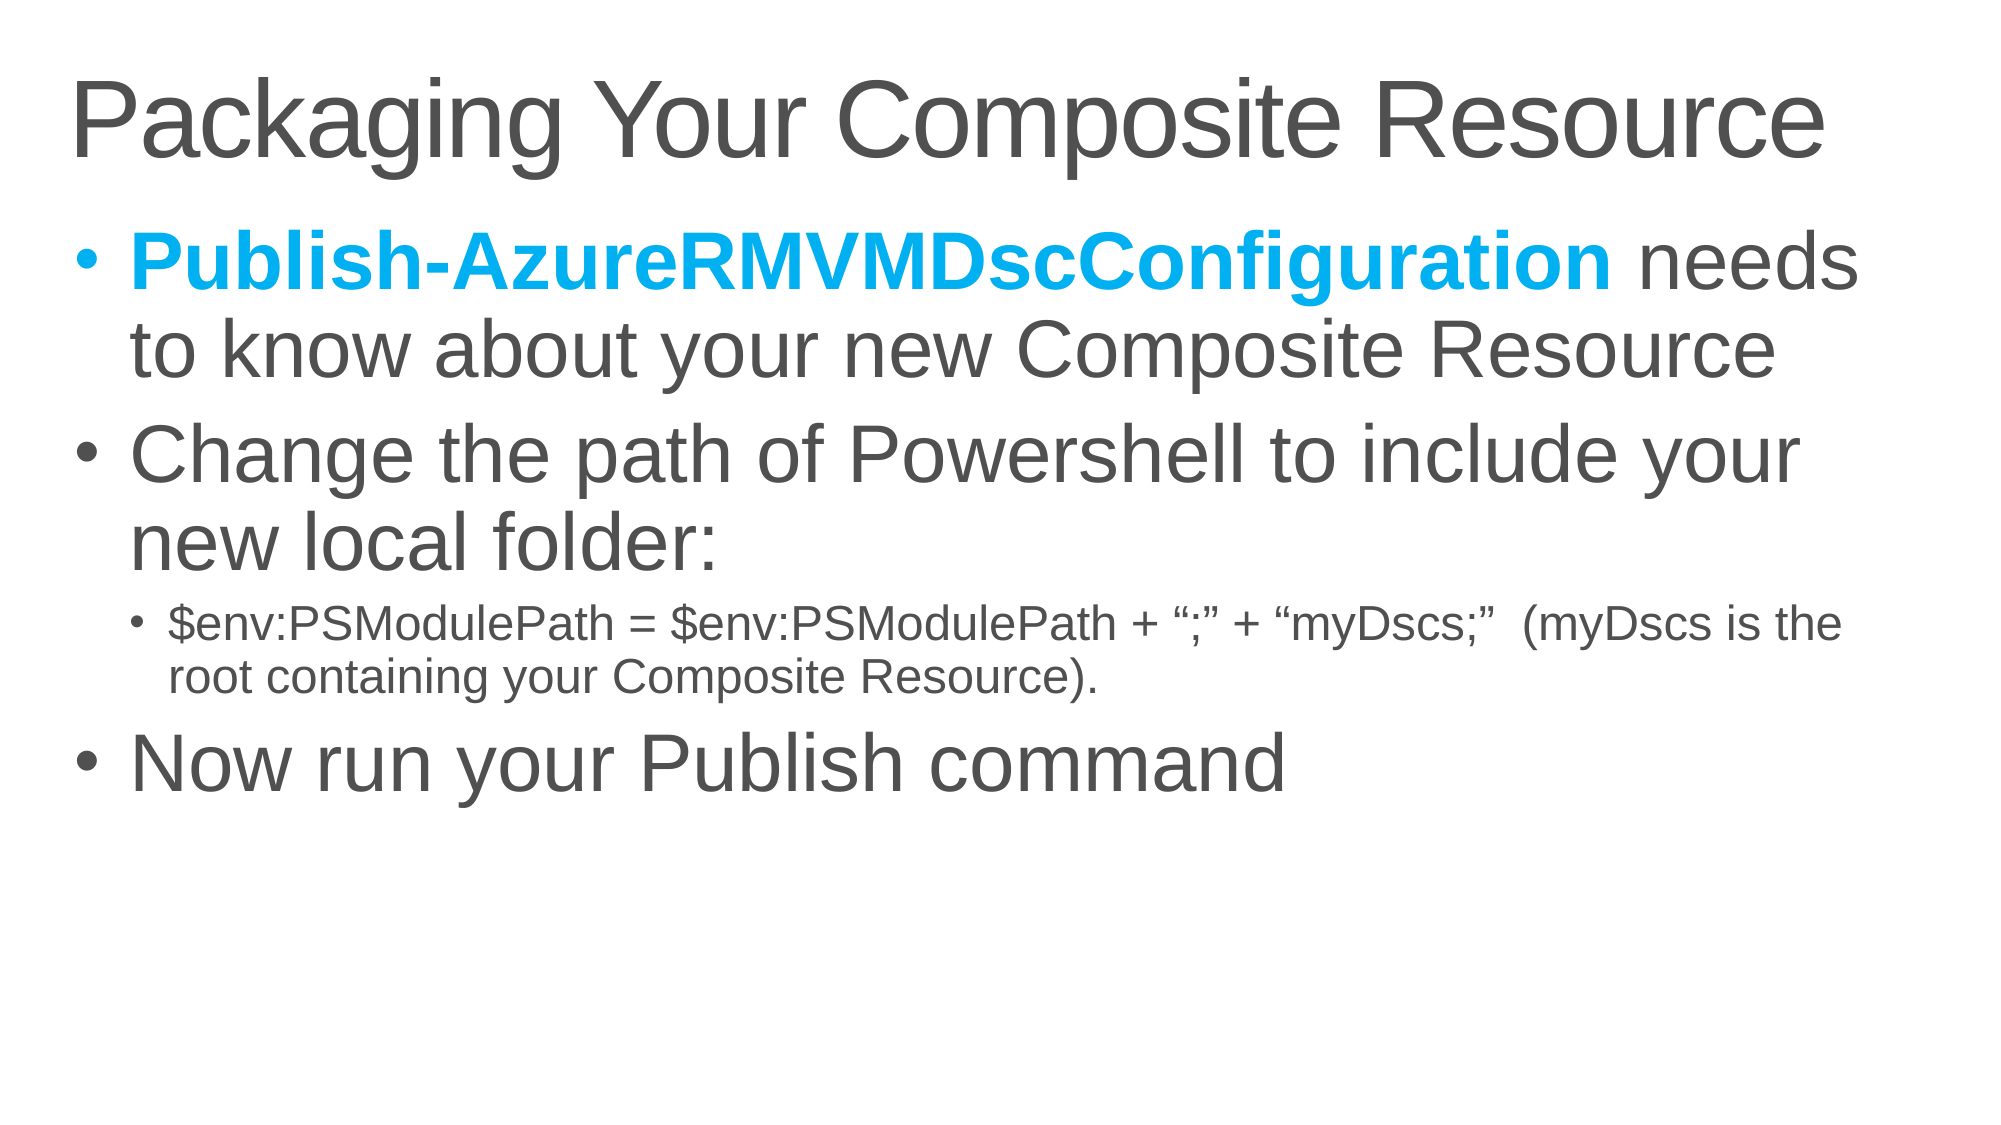

# Packaging Your Composite Resource
Publish-AzureRMVMDscConfiguration needs to know about your new Composite Resource
Change the path of Powershell to include your new local folder:
$env:PSModulePath = $env:PSModulePath + “;” + “myDscs;”  (myDscs is the root containing your Composite Resource).
Now run your Publish command